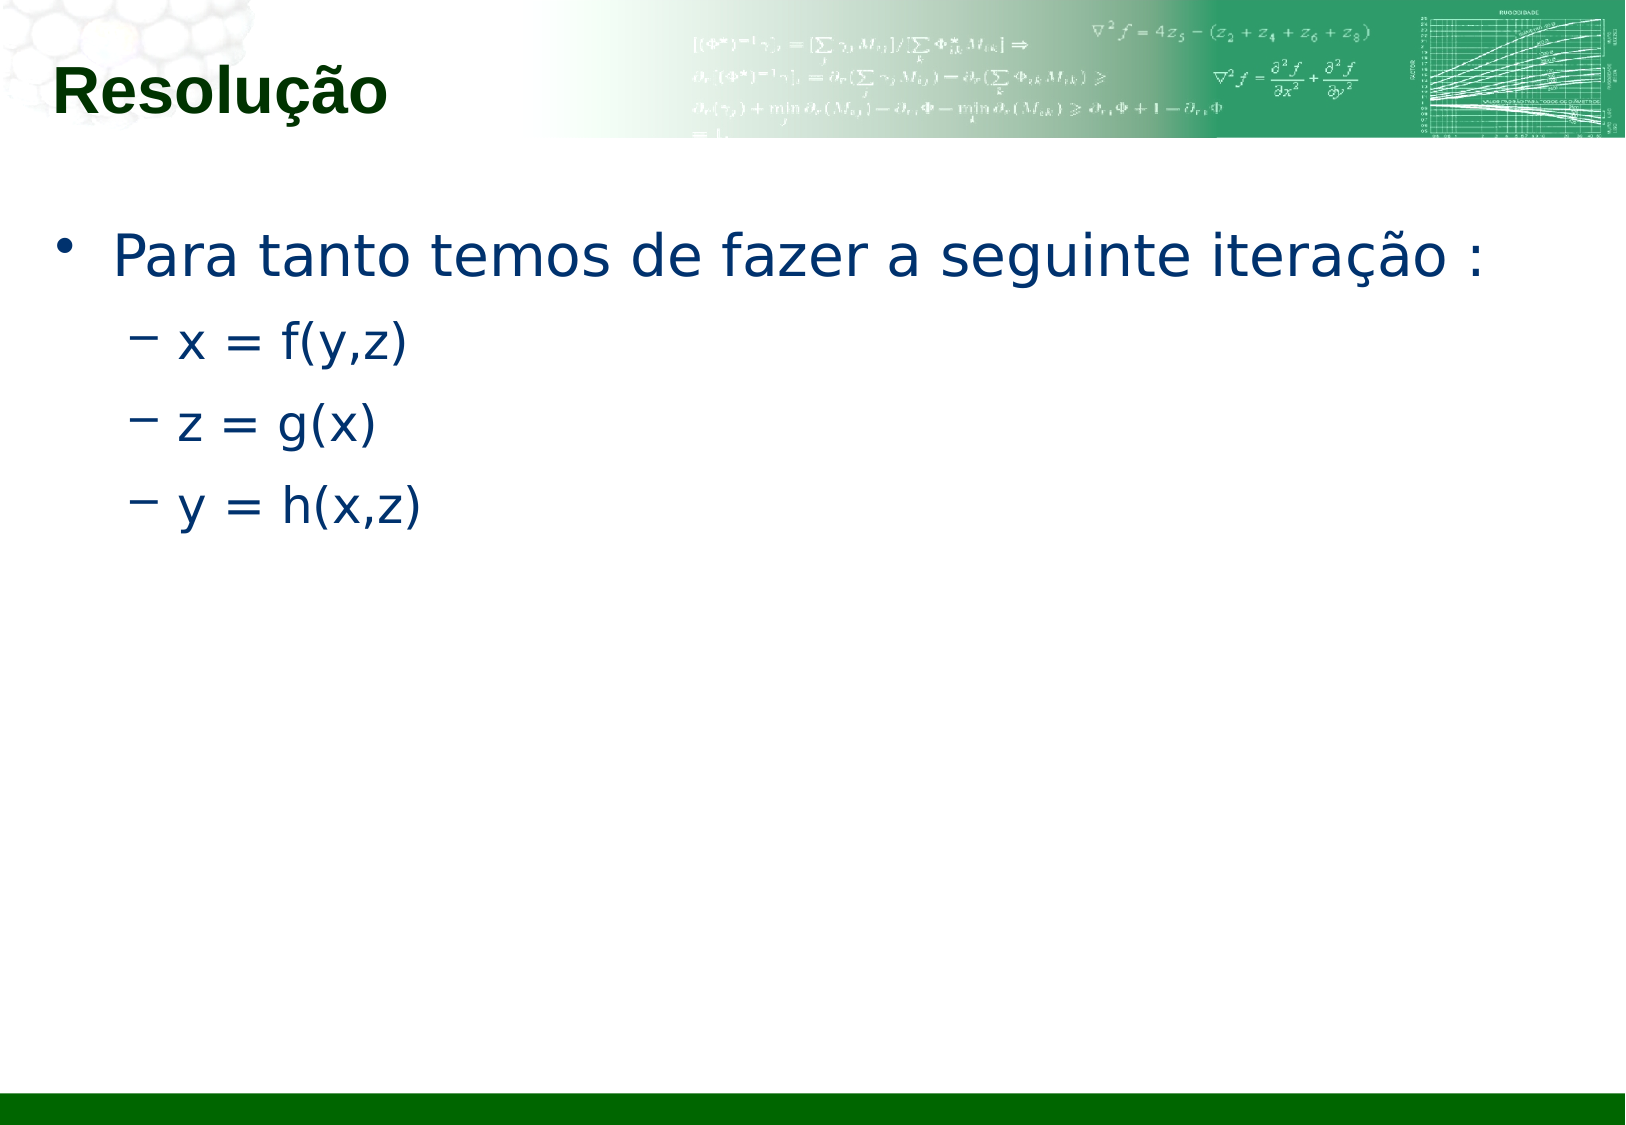

# Resolução
Para tanto temos de fazer a seguinte iteração :
x = f(y,z)
z = g(x)
y = h(x,z)